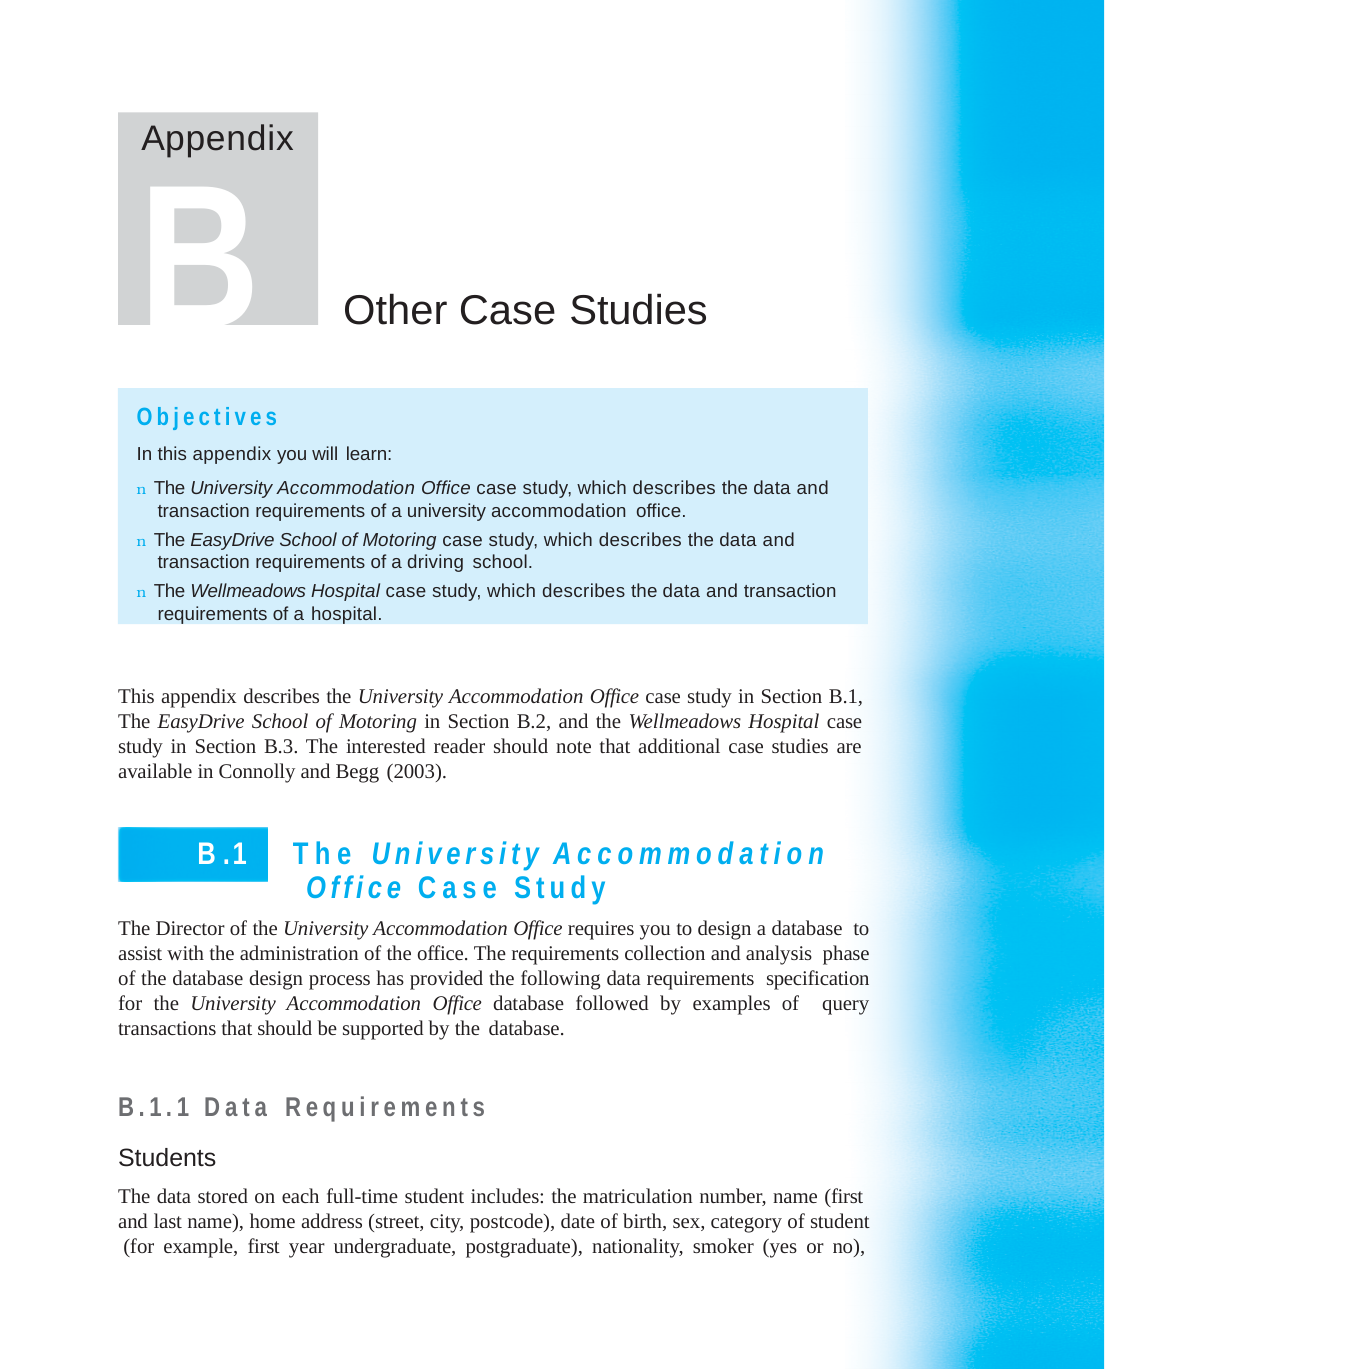

Appendix
B
Other Case Studies
Objectives
In this appendix you will learn:
n The University Accommodation Office case study, which describes the data and  transaction requirements of a university accommodation office.
n The EasyDrive School of Motoring case study, which describes the data and  transaction requirements of a driving school.
n The Wellmeadows Hospital case study, which describes the data and transaction  requirements of a hospital.
This appendix describes the University Accommodation Office case study in Section B.1,  The EasyDrive School of Motoring in Section B.2, and the Wellmeadows Hospital case  study in Section B.3. The interested reader should note that additional case studies are  available in Connolly and Begg (2003).

The University Accommodation  Office Case Study
B.1
The Director of the University Accommodation Office requires you to design a database  to assist with the administration of the office. The requirements collection and analysis  phase of the database design process has provided the following data requirements  specification for the University Accommodation Office database followed by examples of  query transactions that should be supported by the database.

B.1.1 Data Requirements
Students
The data stored on each full-time student includes: the matriculation number, name (first  and last name), home address (street, city, postcode), date of birth, sex, category of student  (for example, first year undergraduate, postgraduate), nationality, smoker (yes or no),